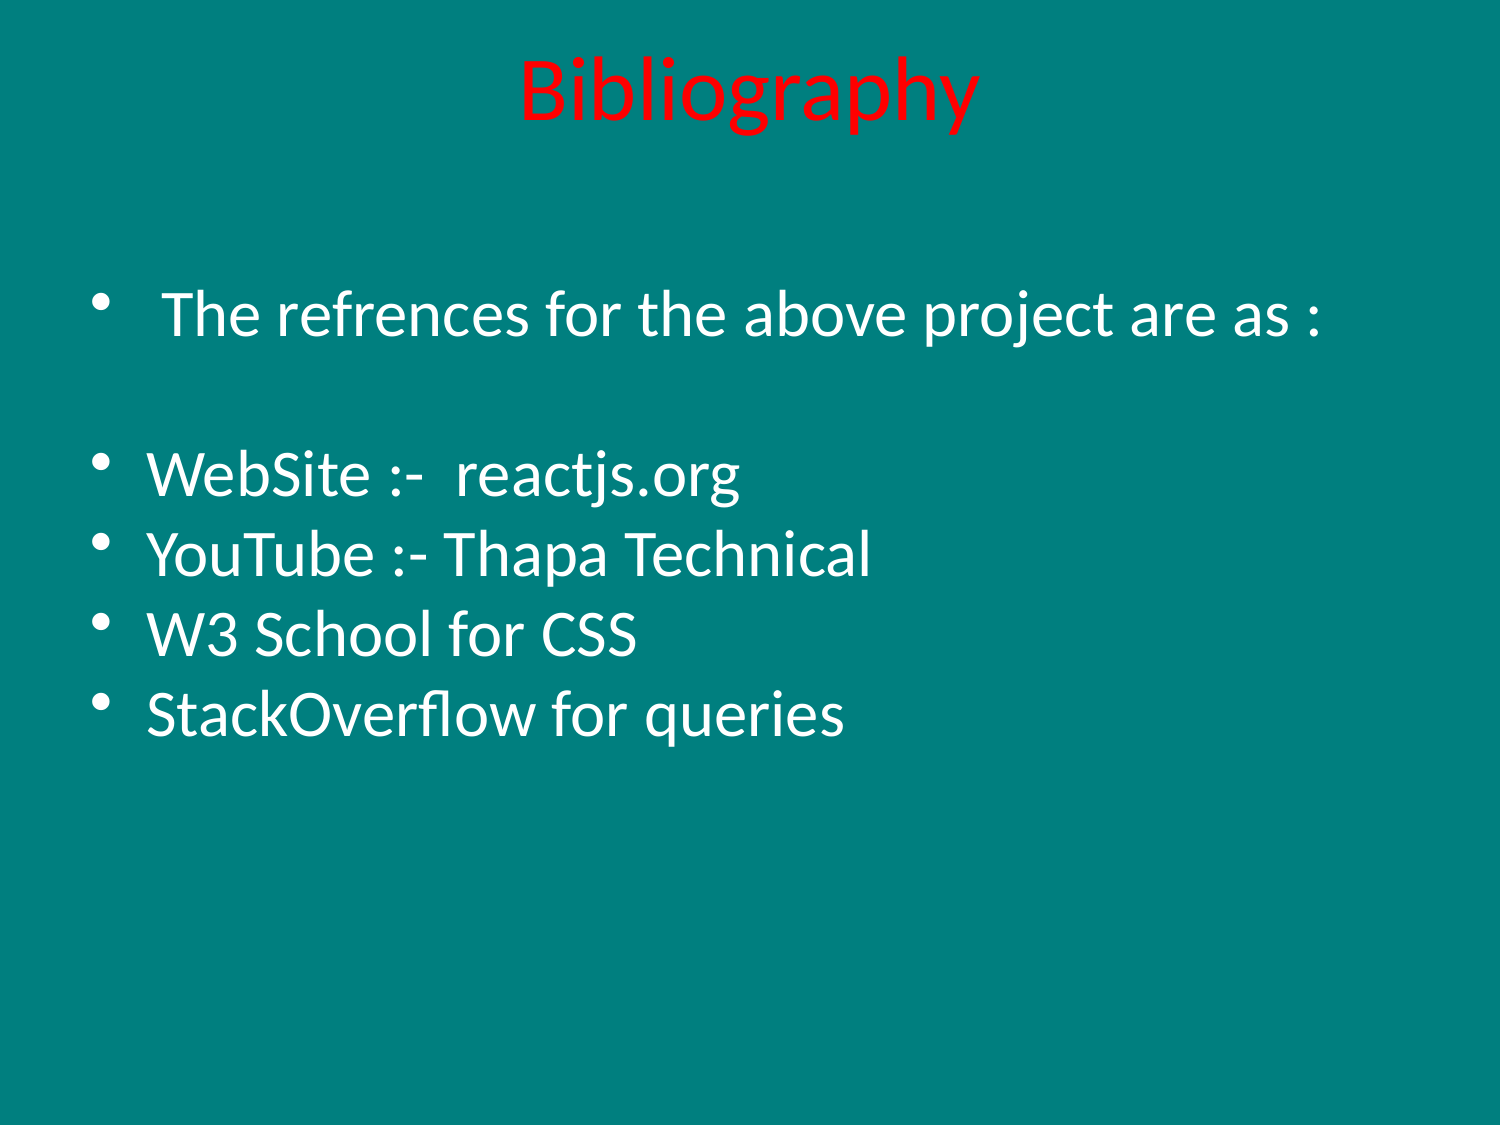

# Bibliography

 The refrences for the above project are as :

WebSite :-  reactjs.org
YouTube :- Thapa Technical
W3 School for CSS
StackOverflow for queries